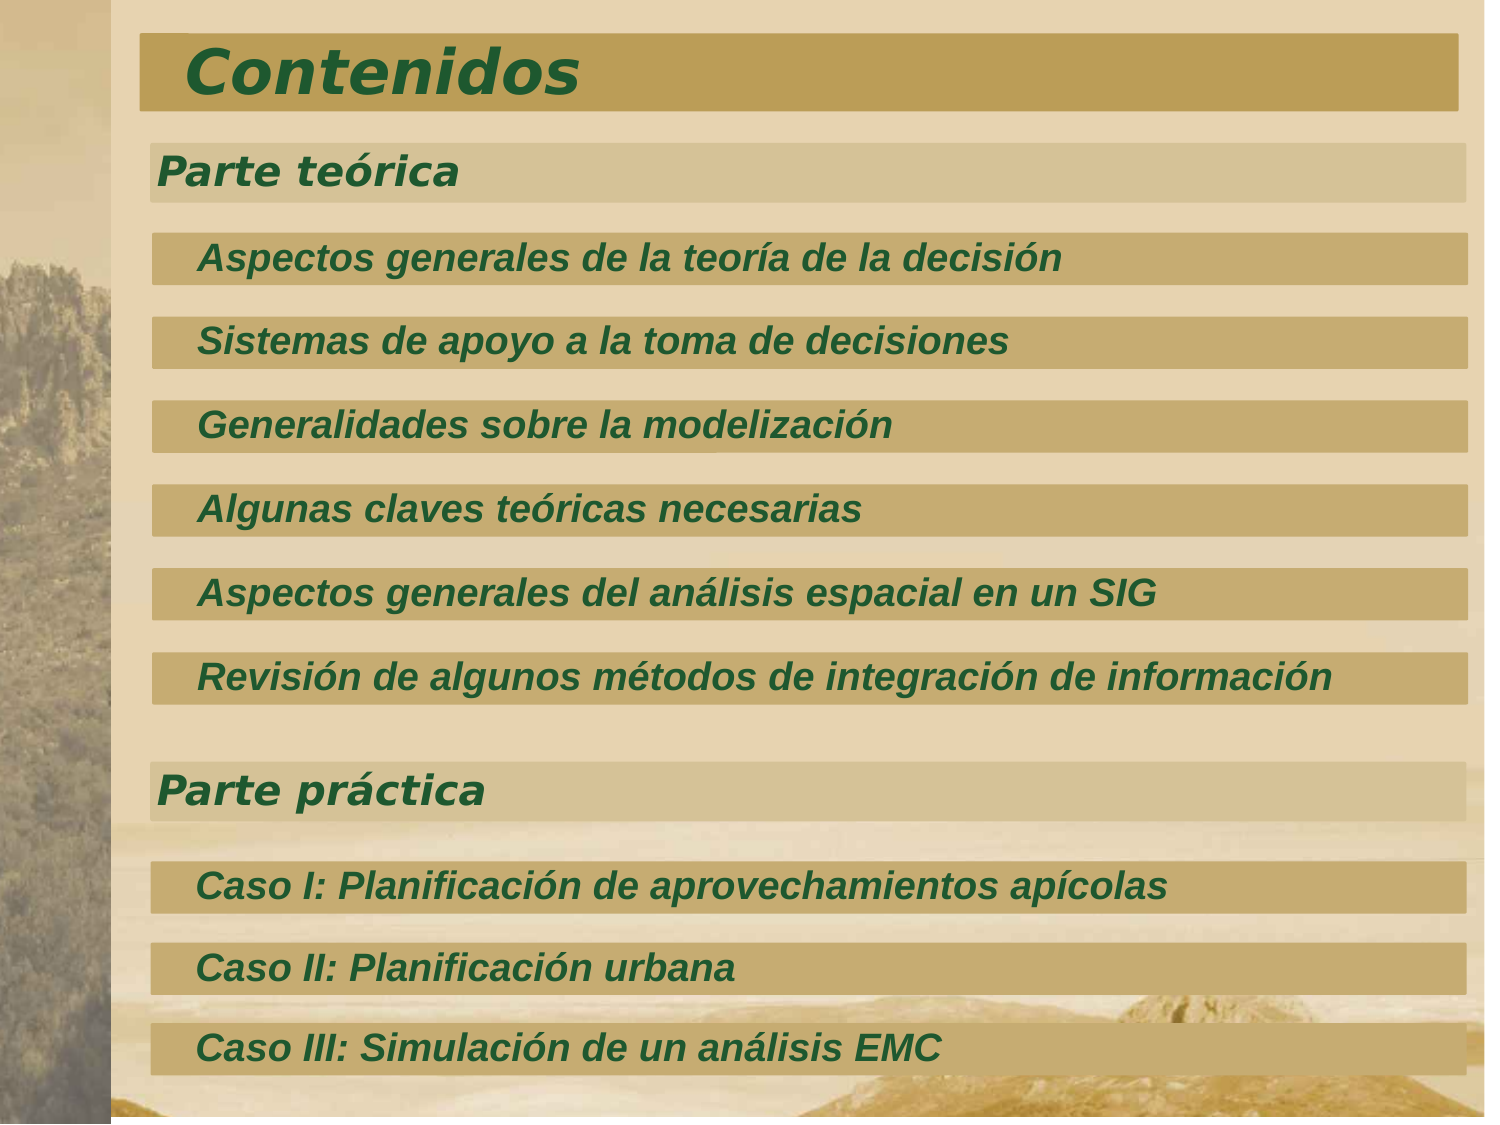

Contenidos
Parte teórica

Aspectos generales de la teoría de la decisión

Sistemas de apoyo a la toma de decisiones

Generalidades sobre la modelización

Algunas claves teóricas necesarias

Aspectos generales del análisis espacial en un SIG

Revisión de algunos métodos de integración de información

Parte práctica

Caso I: Planificación de aprovechamientos apícolas

Caso II: Planificación urbana

Caso III: Simulación de un análisis EMC